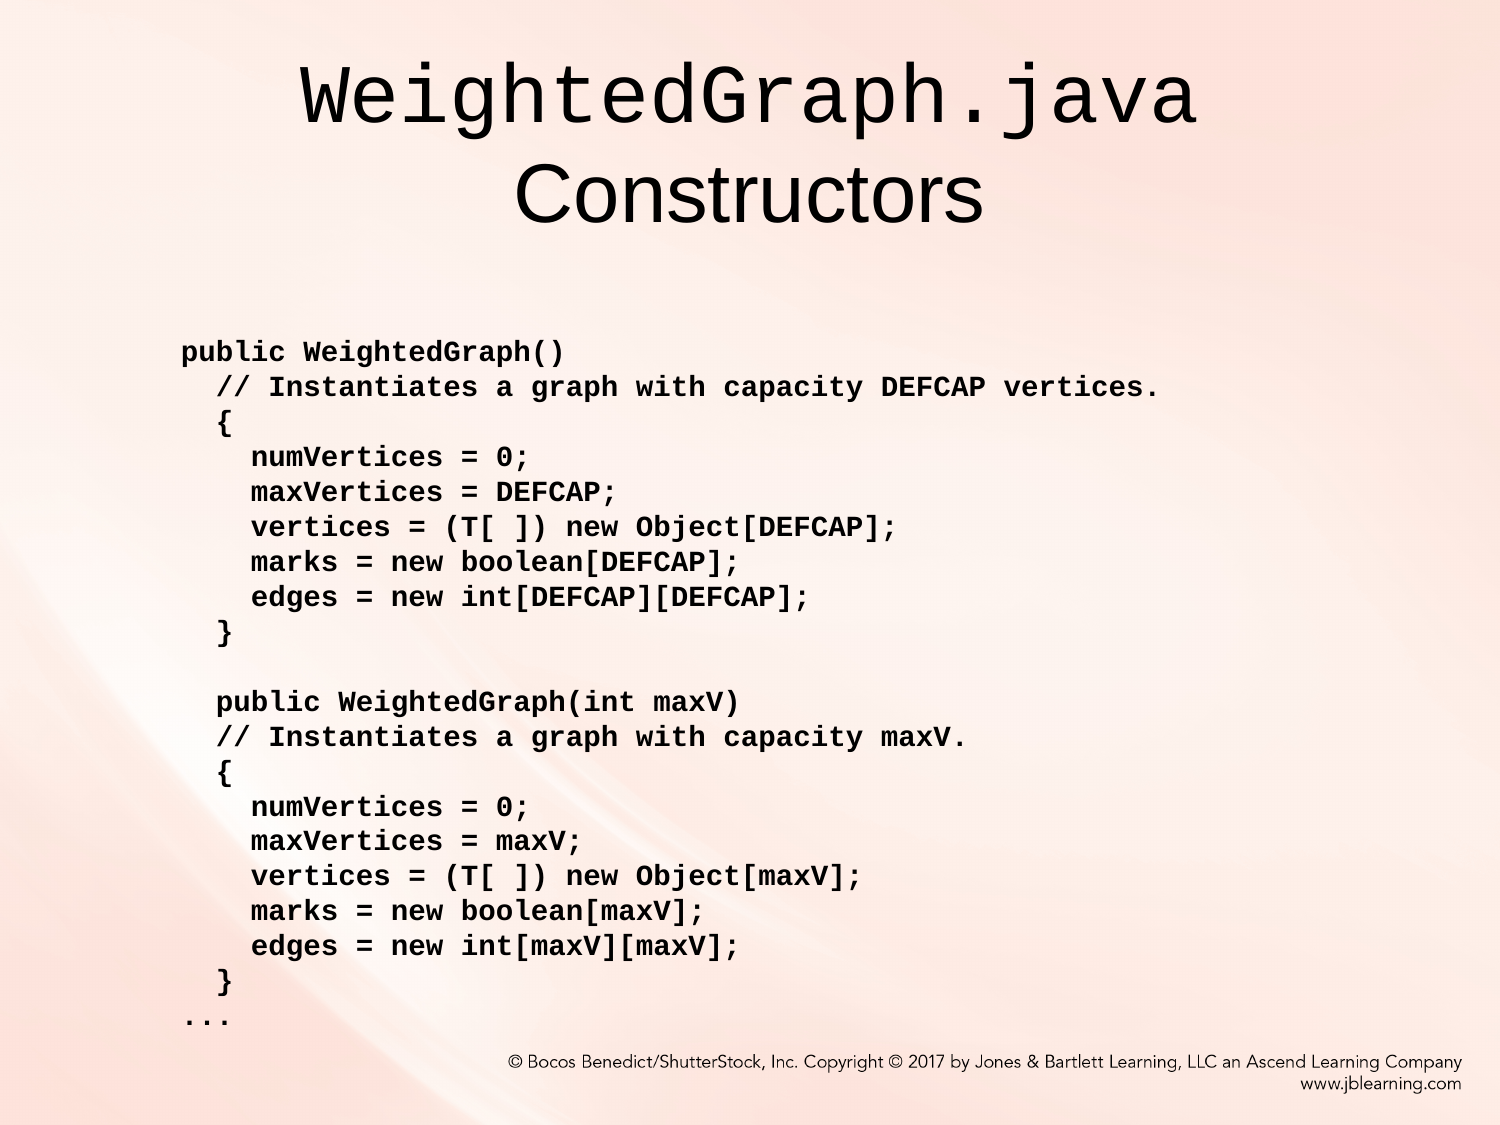

# WeightedGraph.java Constructors
public WeightedGraph()
  // Instantiates a graph with capacity DEFCAP vertices.
  {
    numVertices = 0;
    maxVertices = DEFCAP;
    vertices = (T[ ]) new Object[DEFCAP];
    marks = new boolean[DEFCAP];
    edges = new int[DEFCAP][DEFCAP];
  }

  public WeightedGraph(int maxV)
  // Instantiates a graph with capacity maxV.
  {
    numVertices = 0;
    maxVertices = maxV;
    vertices = (T[ ]) new Object[maxV];
    marks = new boolean[maxV];
    edges = new int[maxV][maxV];
  }
...